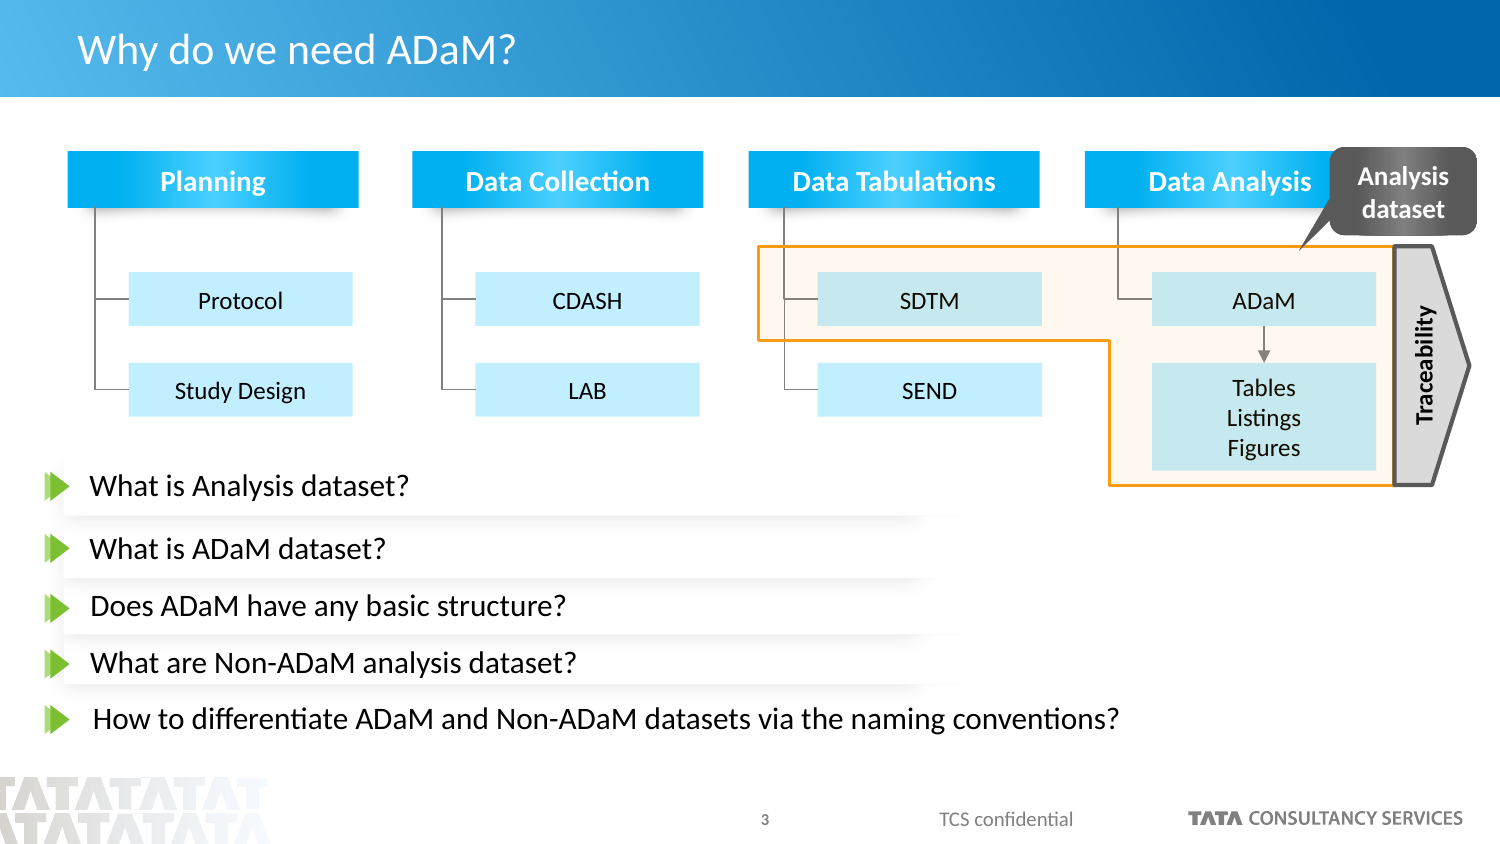

# Why do we need ADaM?
Analysis dataset

Planning

Data Collection

Data Tabulations

Data Analysis

Traceability

Protocol
CDASH
SDTM
ADaM
Tables
Listings
Figures
Study Design
LAB
SEND

What is Analysis dataset?

What is ADaM dataset?

Does ADaM have any basic structure?

What are Non-ADaM analysis dataset?

How to differentiate ADaM and Non-ADaM datasets via the naming conventions?

TCS confidential